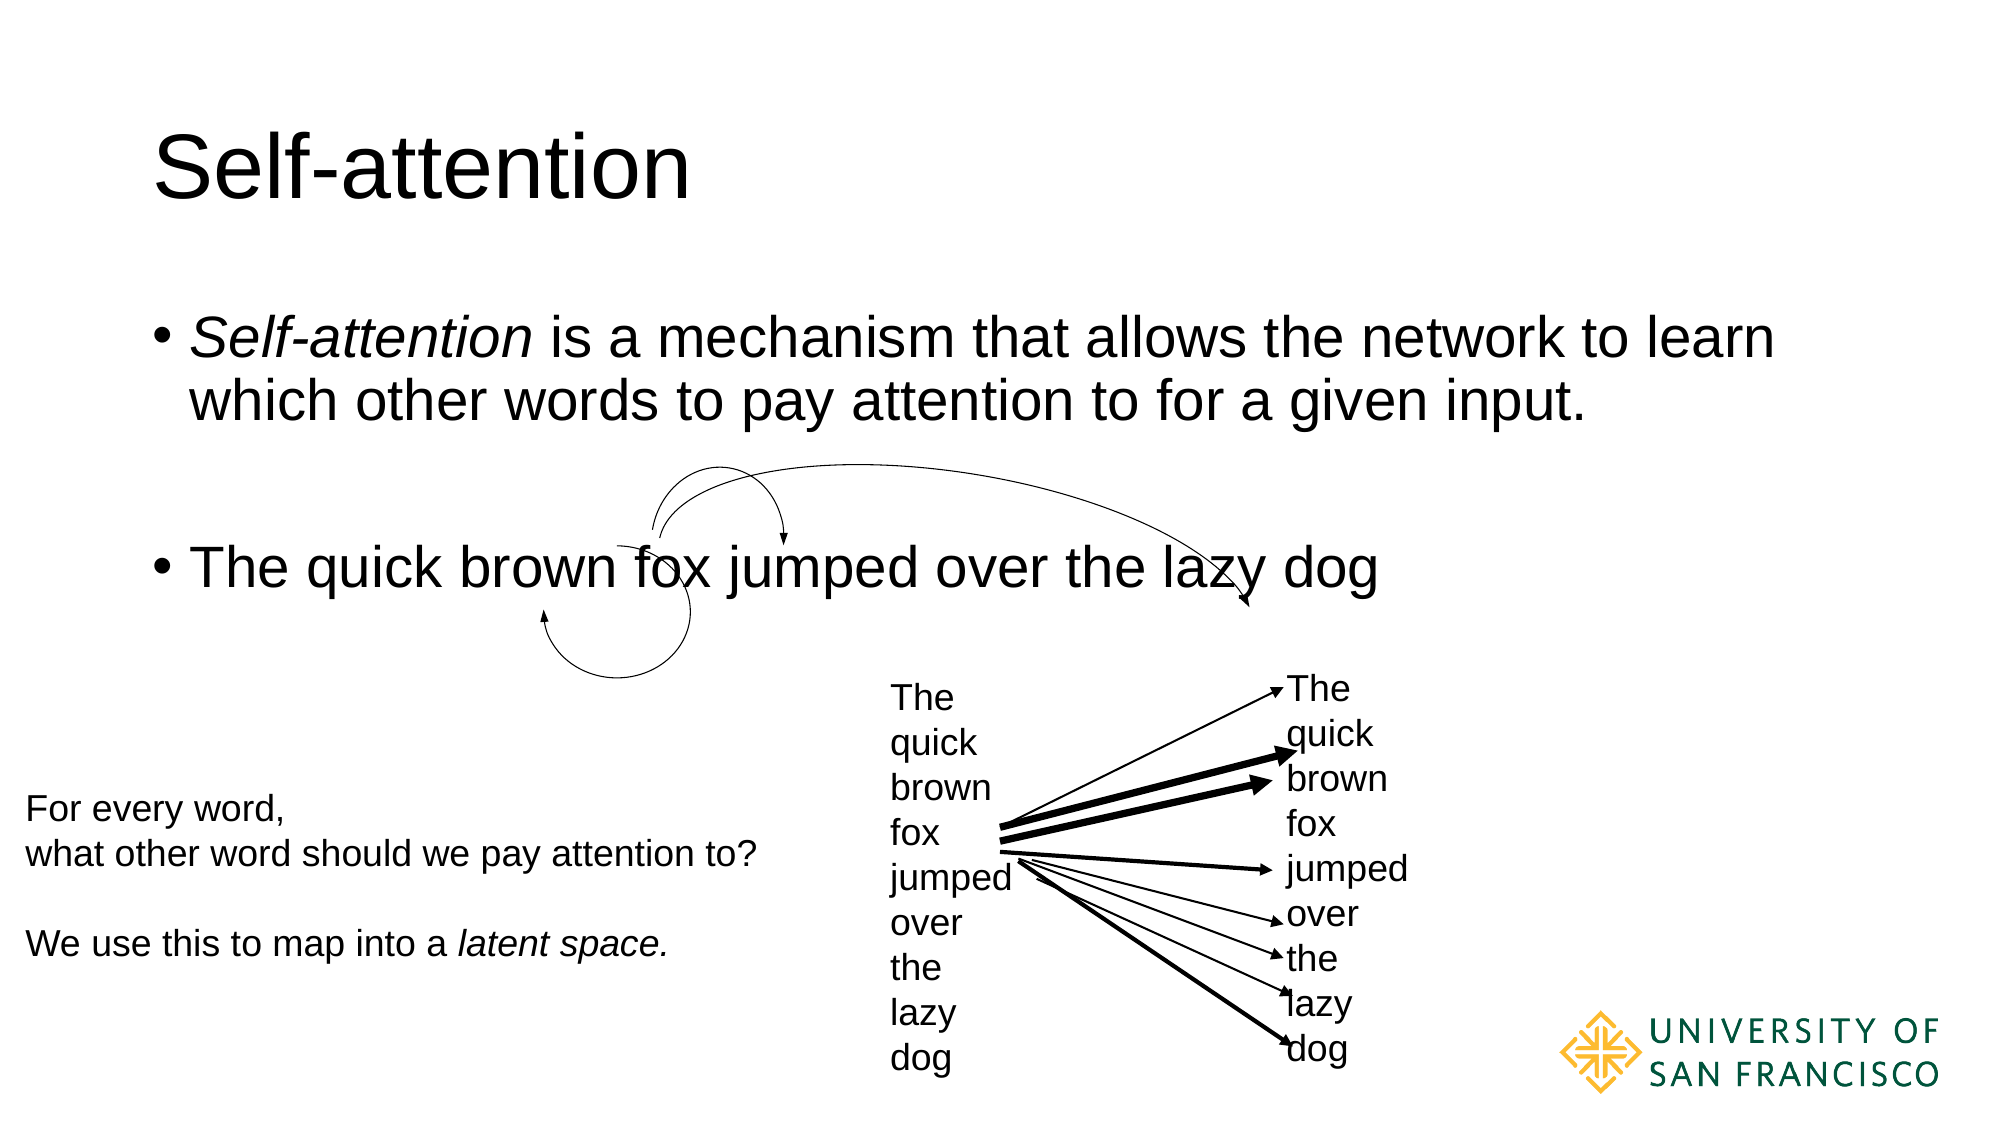

# Self-attention

Self-attention is a mechanism that allows the network to learn which other words to pay attention to for a given input.

The quick brown fox jumped over the lazy dog

The
quick
brown
fox
jumped
over
the
lazy
dog

The
quick
brown
fox
jumped
over
the
lazy
dog

For every word,
what other word should we pay attention to?

We use this to map into a latent space.